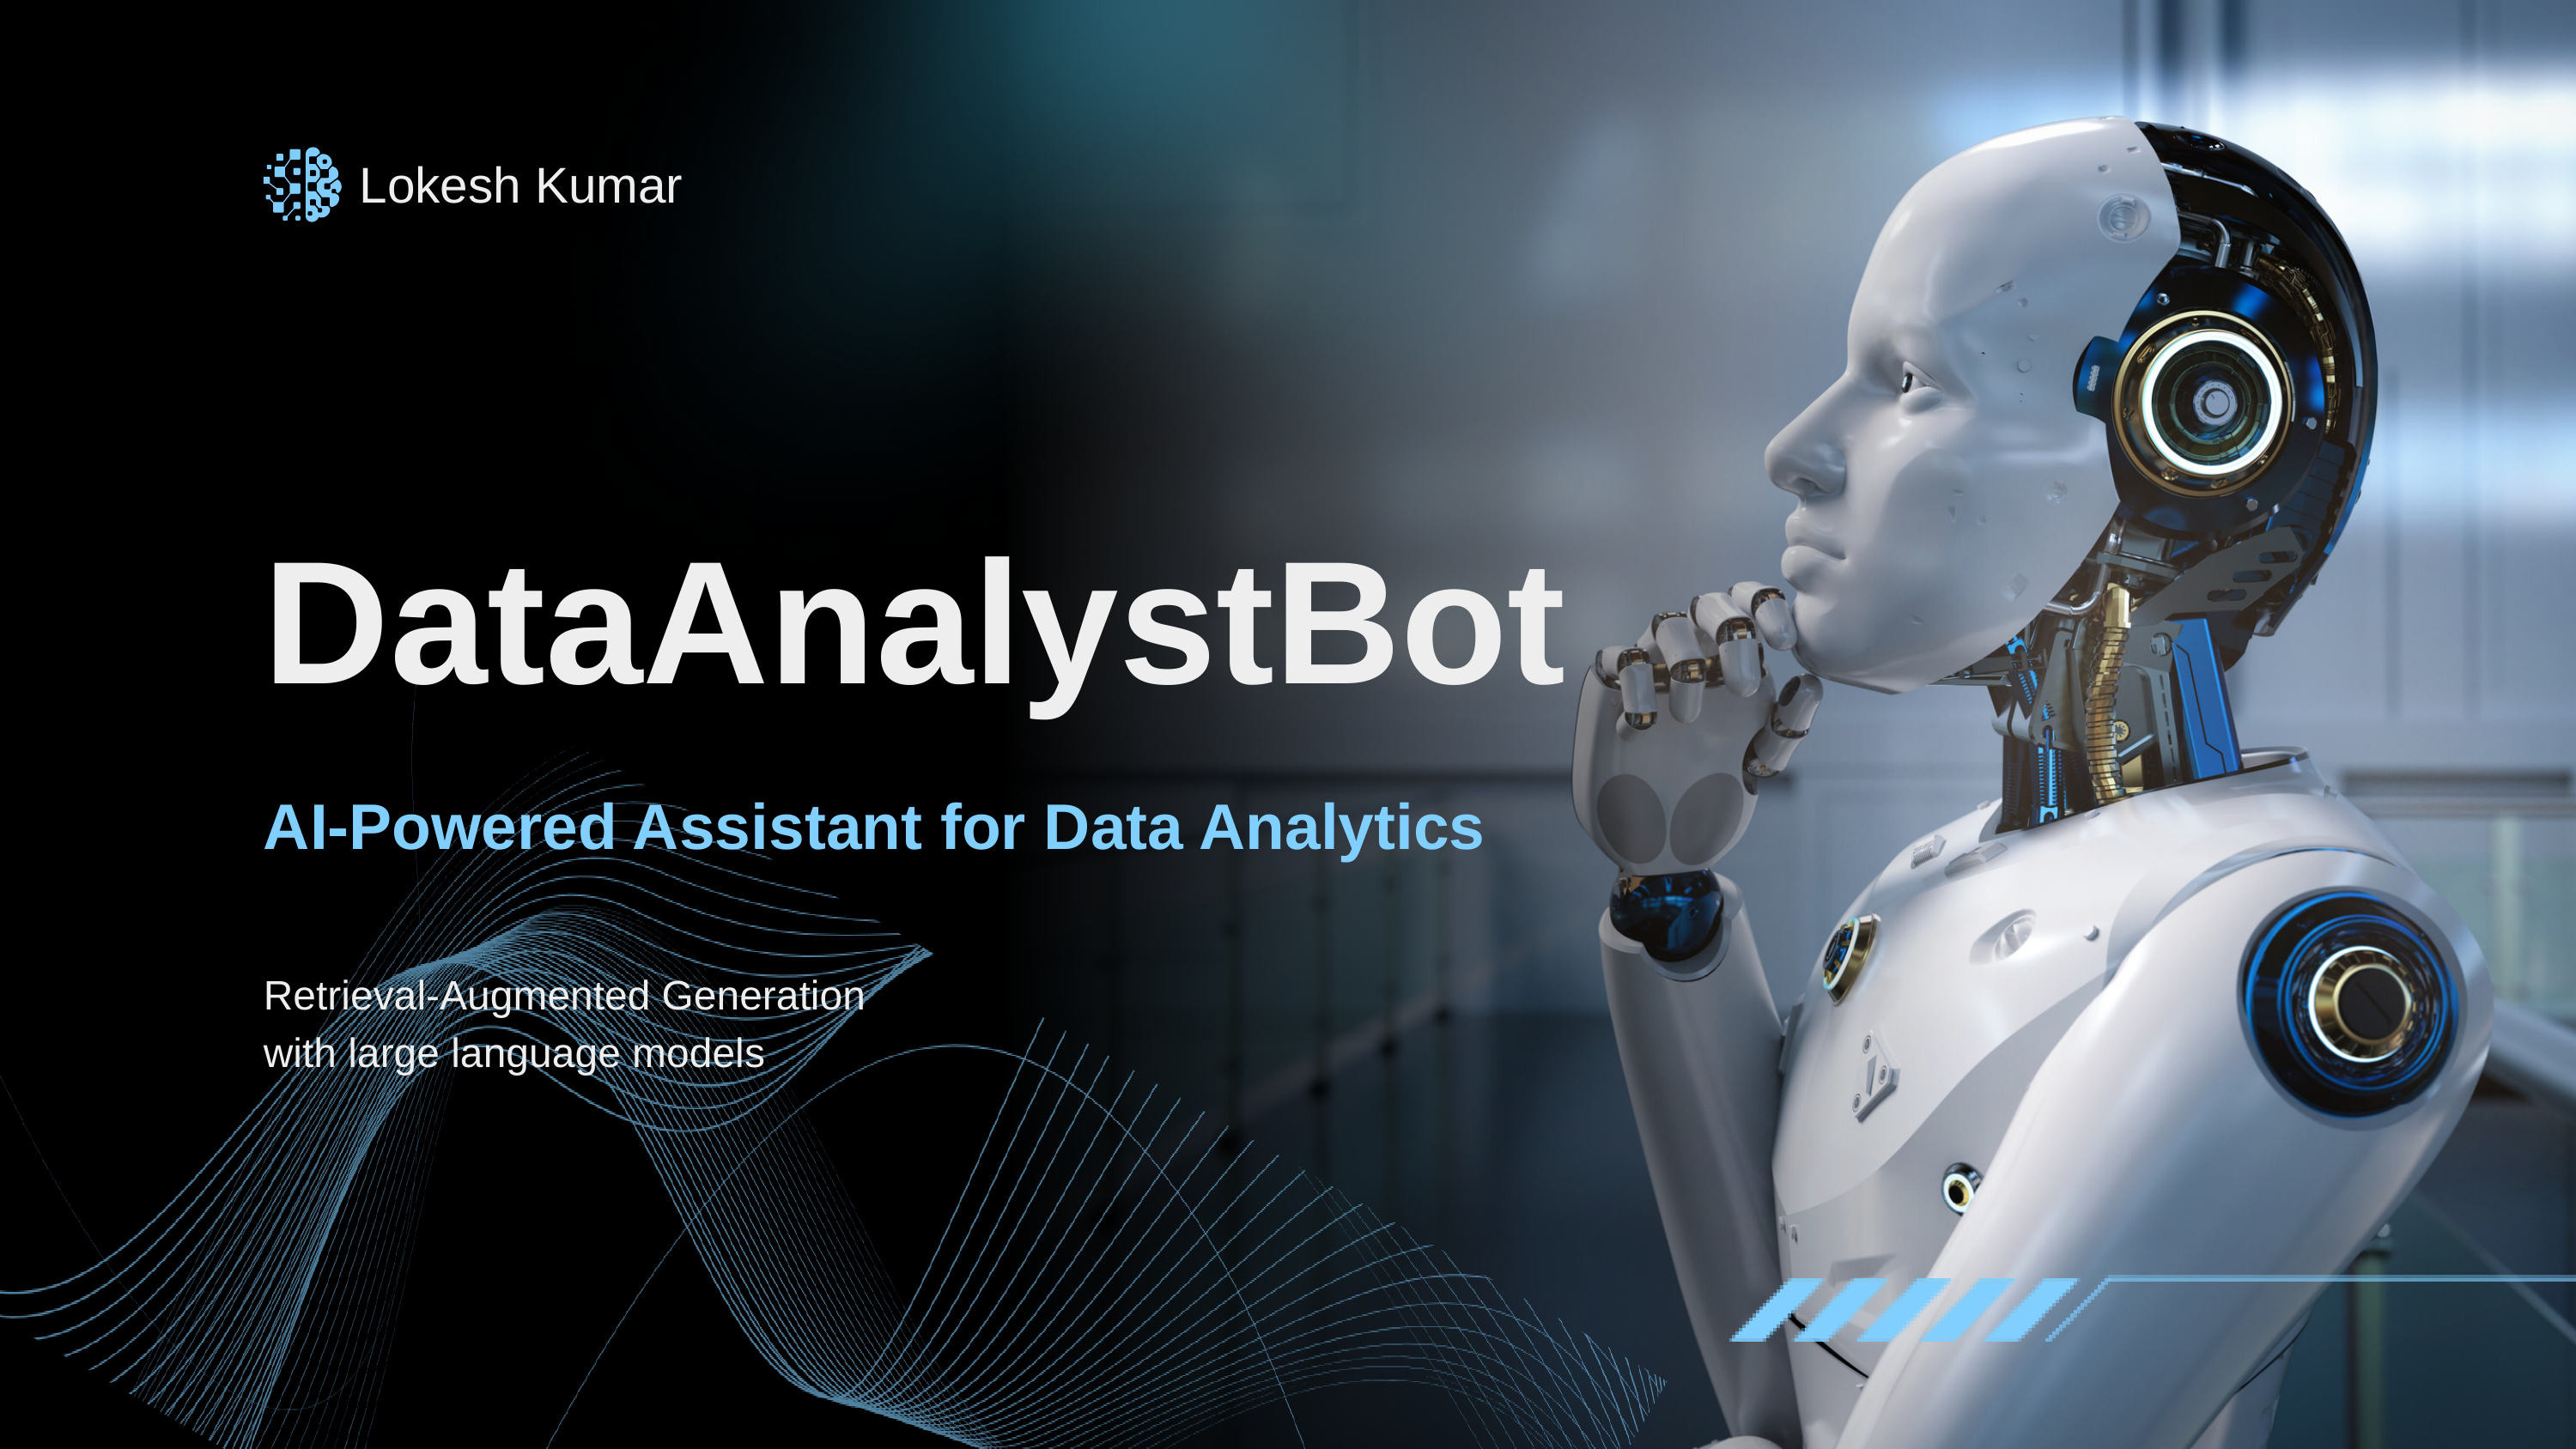

Lokesh Kumar

DataAnalystBot
AI-Powered Assistant for Data Analytics

Retrieval-Augmented Generation with large language models